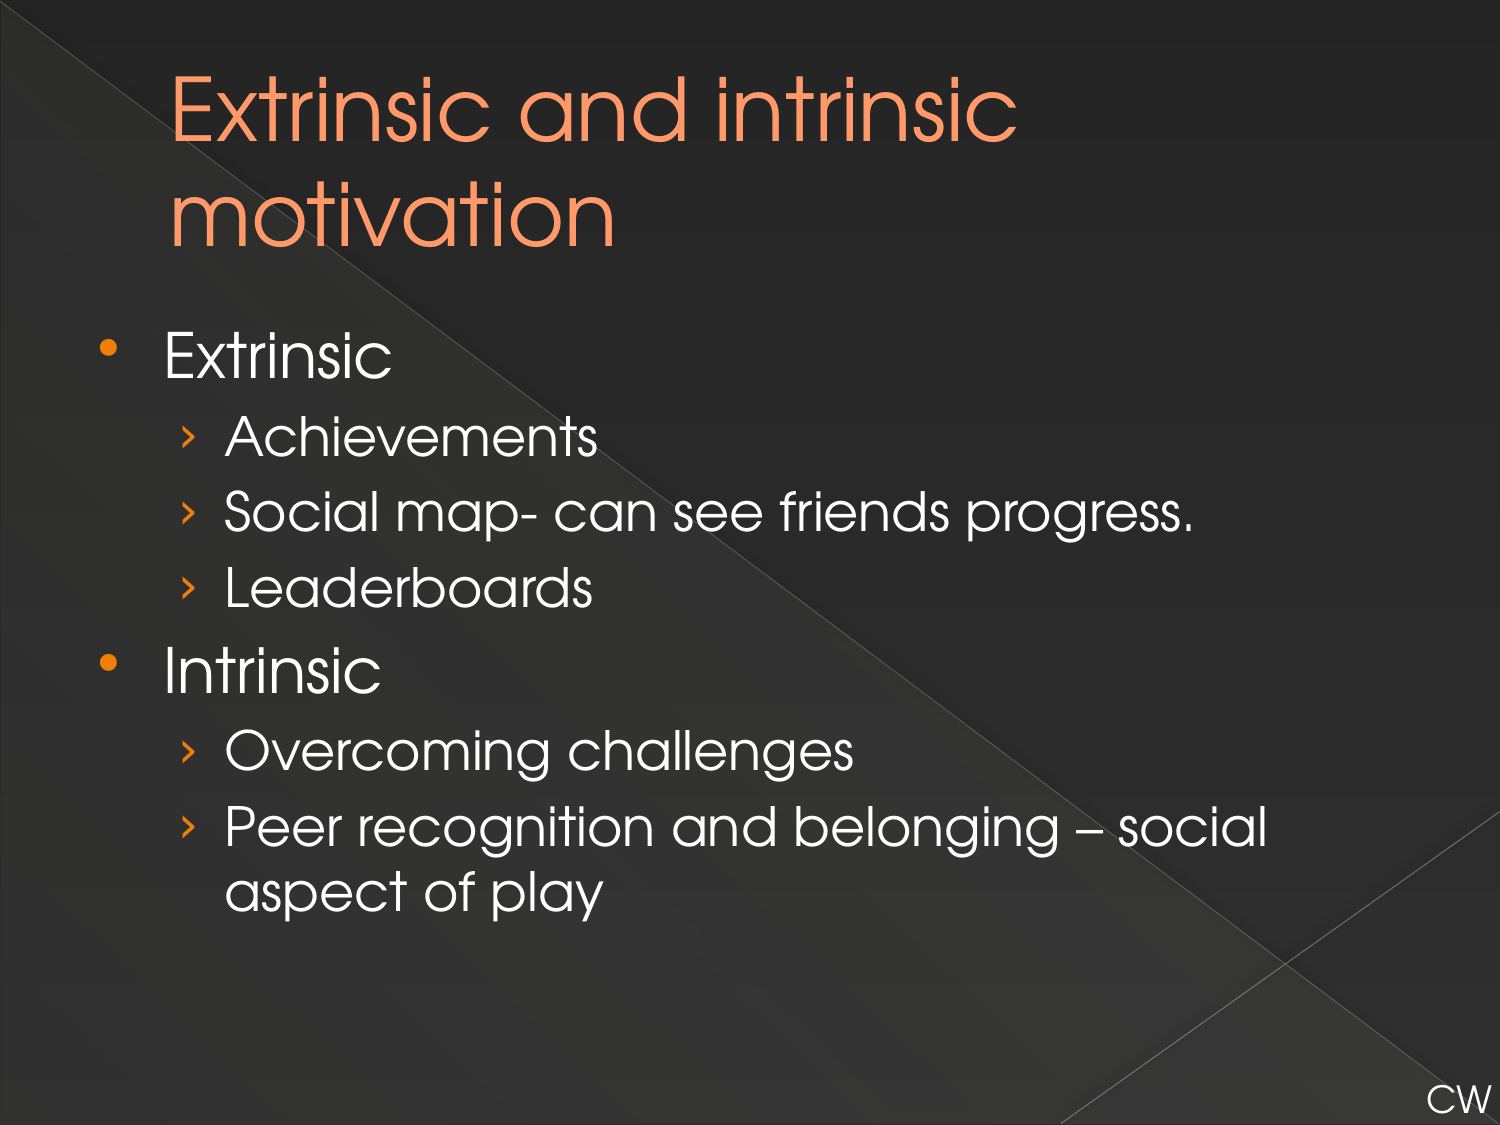

# Extrinsic and intrinsic motivation
Extrinsic
Achievements
Social map- can see friends progress.
Leaderboards
Intrinsic
Overcoming challenges
Peer recognition and belonging – social aspect of play

CW